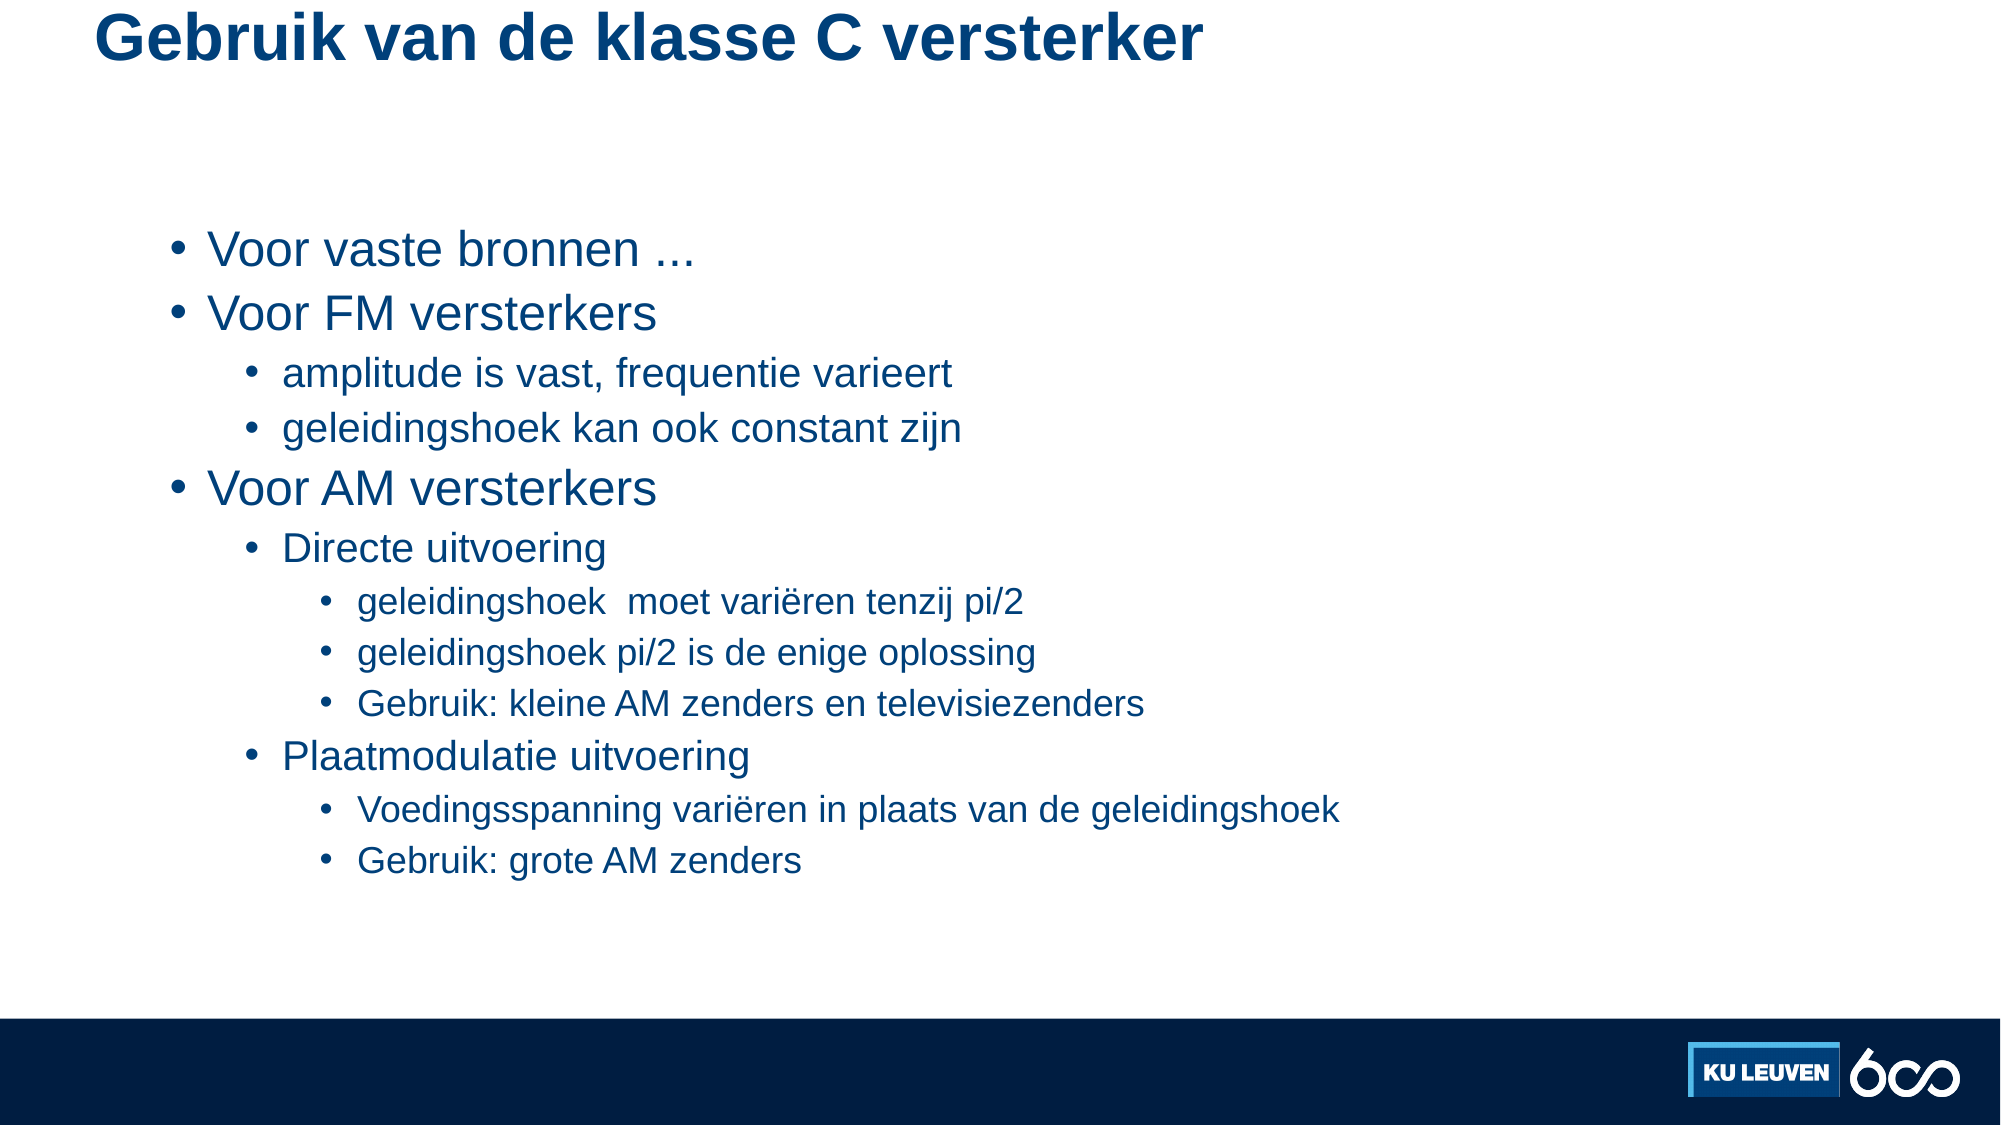

# Gebruik van de klasse C versterker

Voor vaste bronnen ...
Voor FM versterkers
amplitude is vast, frequentie varieert
geleidingshoek kan ook constant zijn
Voor AM versterkers
Directe uitvoering
geleidingshoek  moet variëren tenzij pi/2
geleidingshoek pi/2 is de enige oplossing
Gebruik: kleine AM zenders en televisiezenders
Plaatmodulatie uitvoering
Voedingsspanning variëren in plaats van de geleidingshoek
Gebruik: grote AM zenders